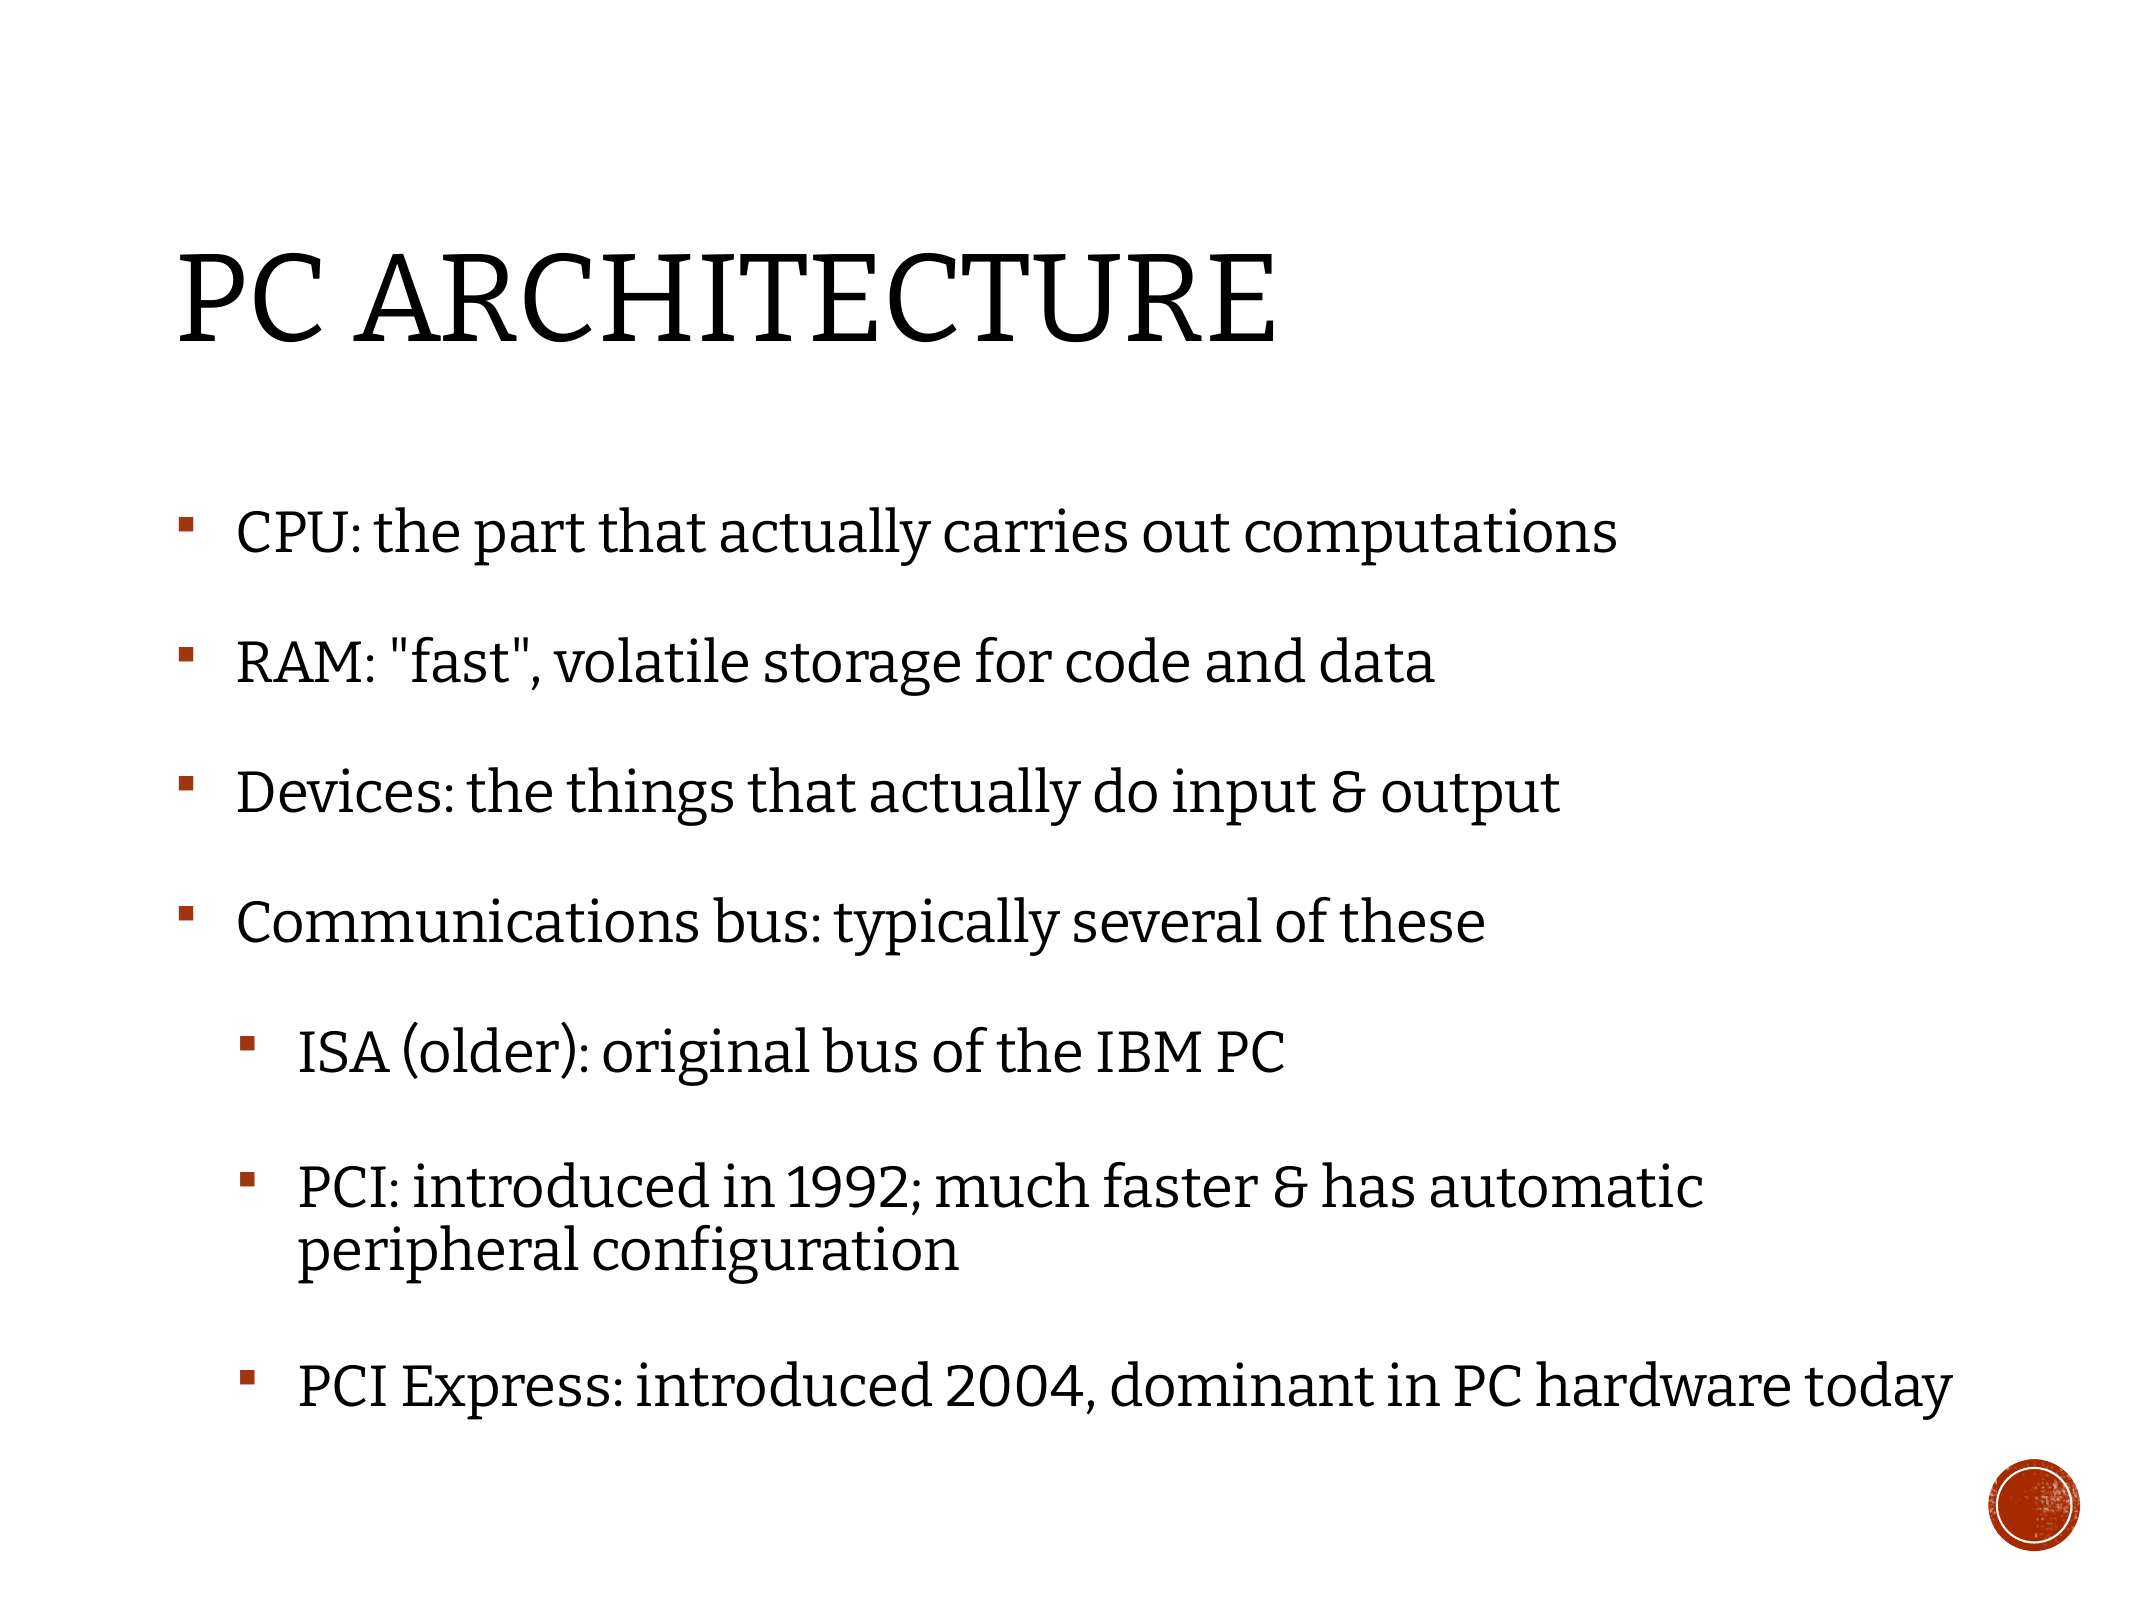

# PC Architecture
CPU: the part that actually carries out computations
RAM: "fast", volatile storage for code and data
Devices: the things that actually do input & output
Communications bus: typically several of these
ISA (older): original bus of the IBM PC
PCI: introduced in 1992; much faster & has automatic peripheral configuration
PCI Express: introduced 2004, dominant in PC hardware today